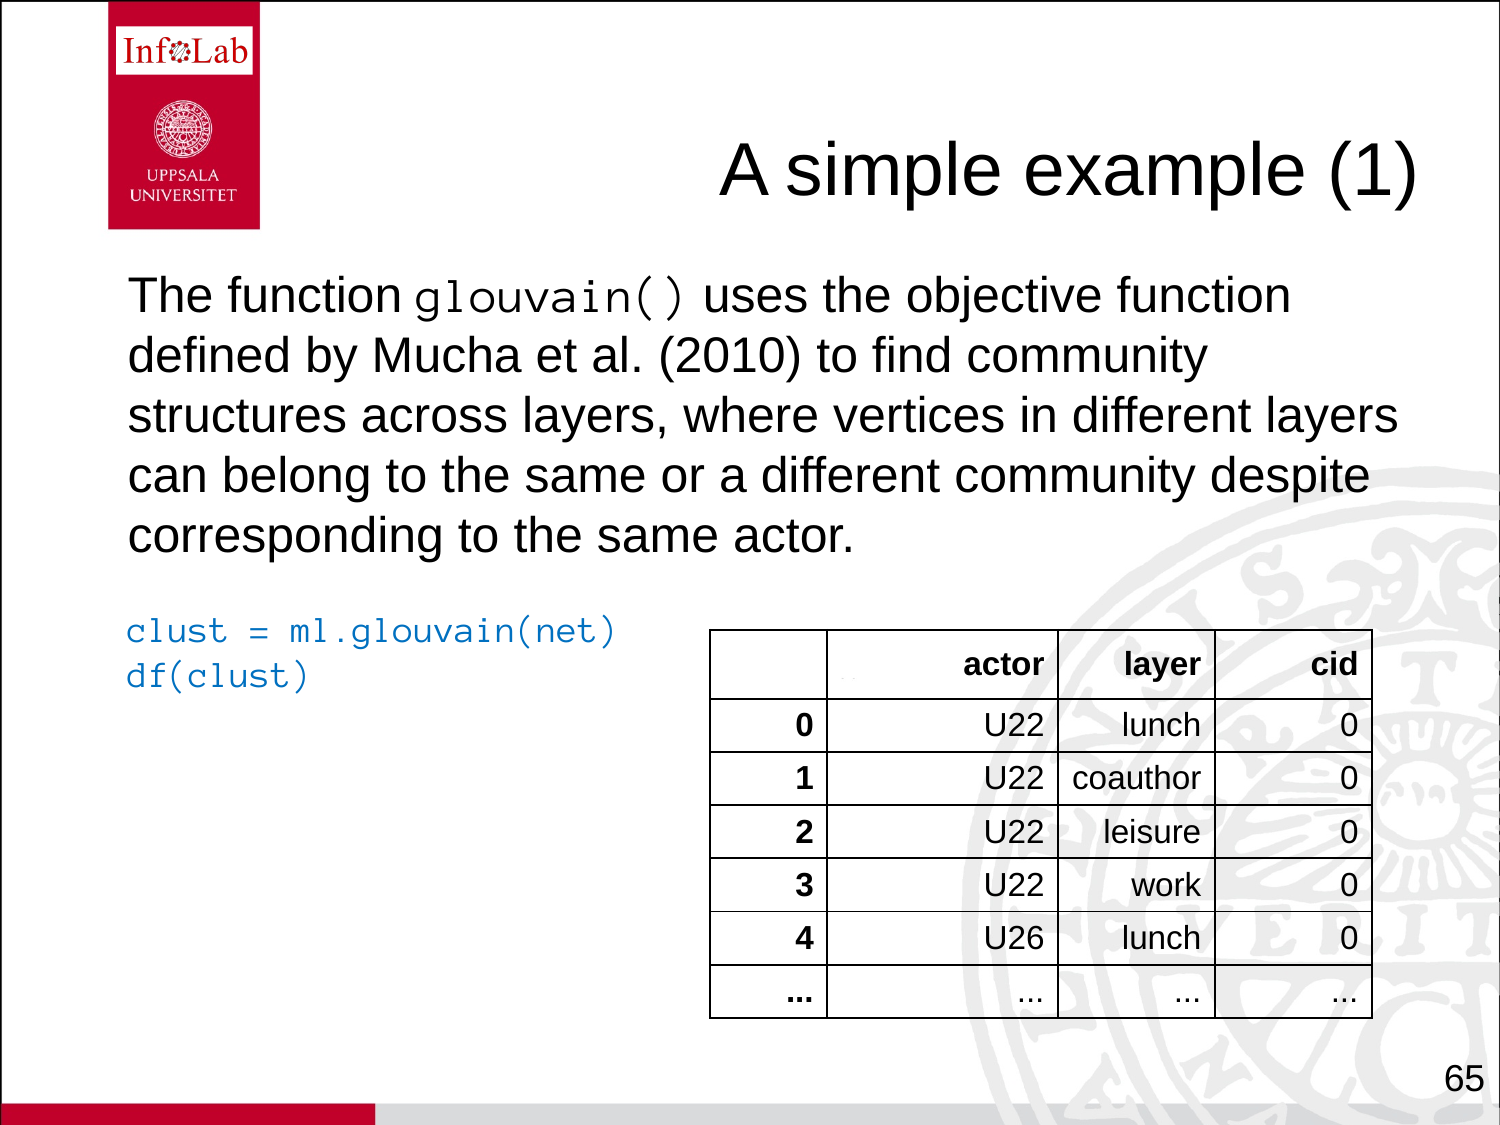

# A simple example (1)
The function glouvain() uses the objective function defined by Mucha et al. (2010) to find community structures across layers, where vertices in different layers can belong to the same or a different community despite corresponding to the same actor.

clust = ml.glouvain(net)
df(clust)
|  | actor | layer | cid |
| --- | --- | --- | --- |
| 0 | U22 | lunch | 0 |
| 1 | U22 | coauthor | 0 |
| 2 | U22 | leisure | 0 |
| 3 | U22 | work | 0 |
| 4 | U26 | lunch | 0 |
| ... | ... | ... | ... |